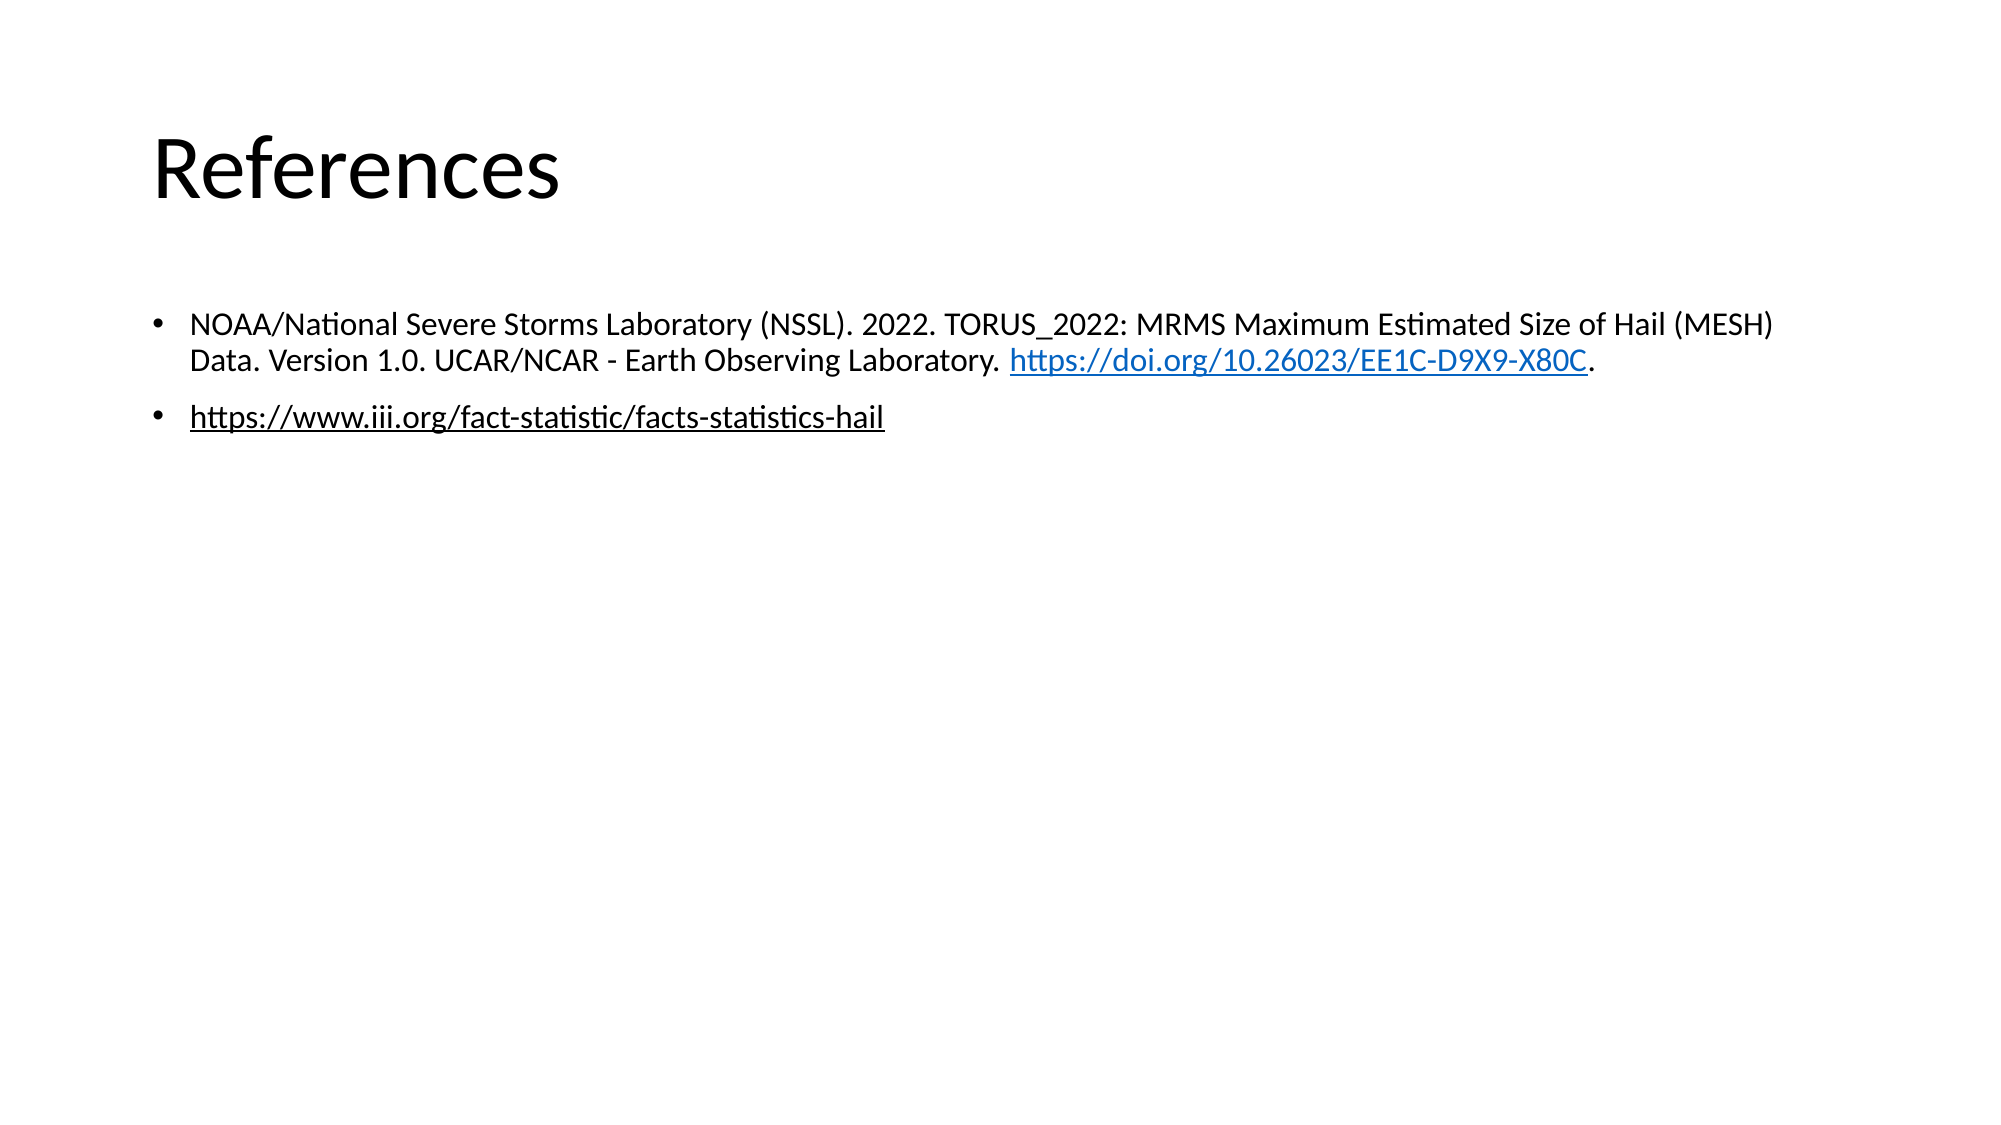

# References
NOAA/National Severe Storms Laboratory (NSSL). 2022. TORUS_2022: MRMS Maximum Estimated Size of Hail (MESH) Data. Version 1.0. UCAR/NCAR - Earth Observing Laboratory. https://doi.org/10.26023/EE1C-D9X9-X80C.
https://www.iii.org/fact-statistic/facts-statistics-hail